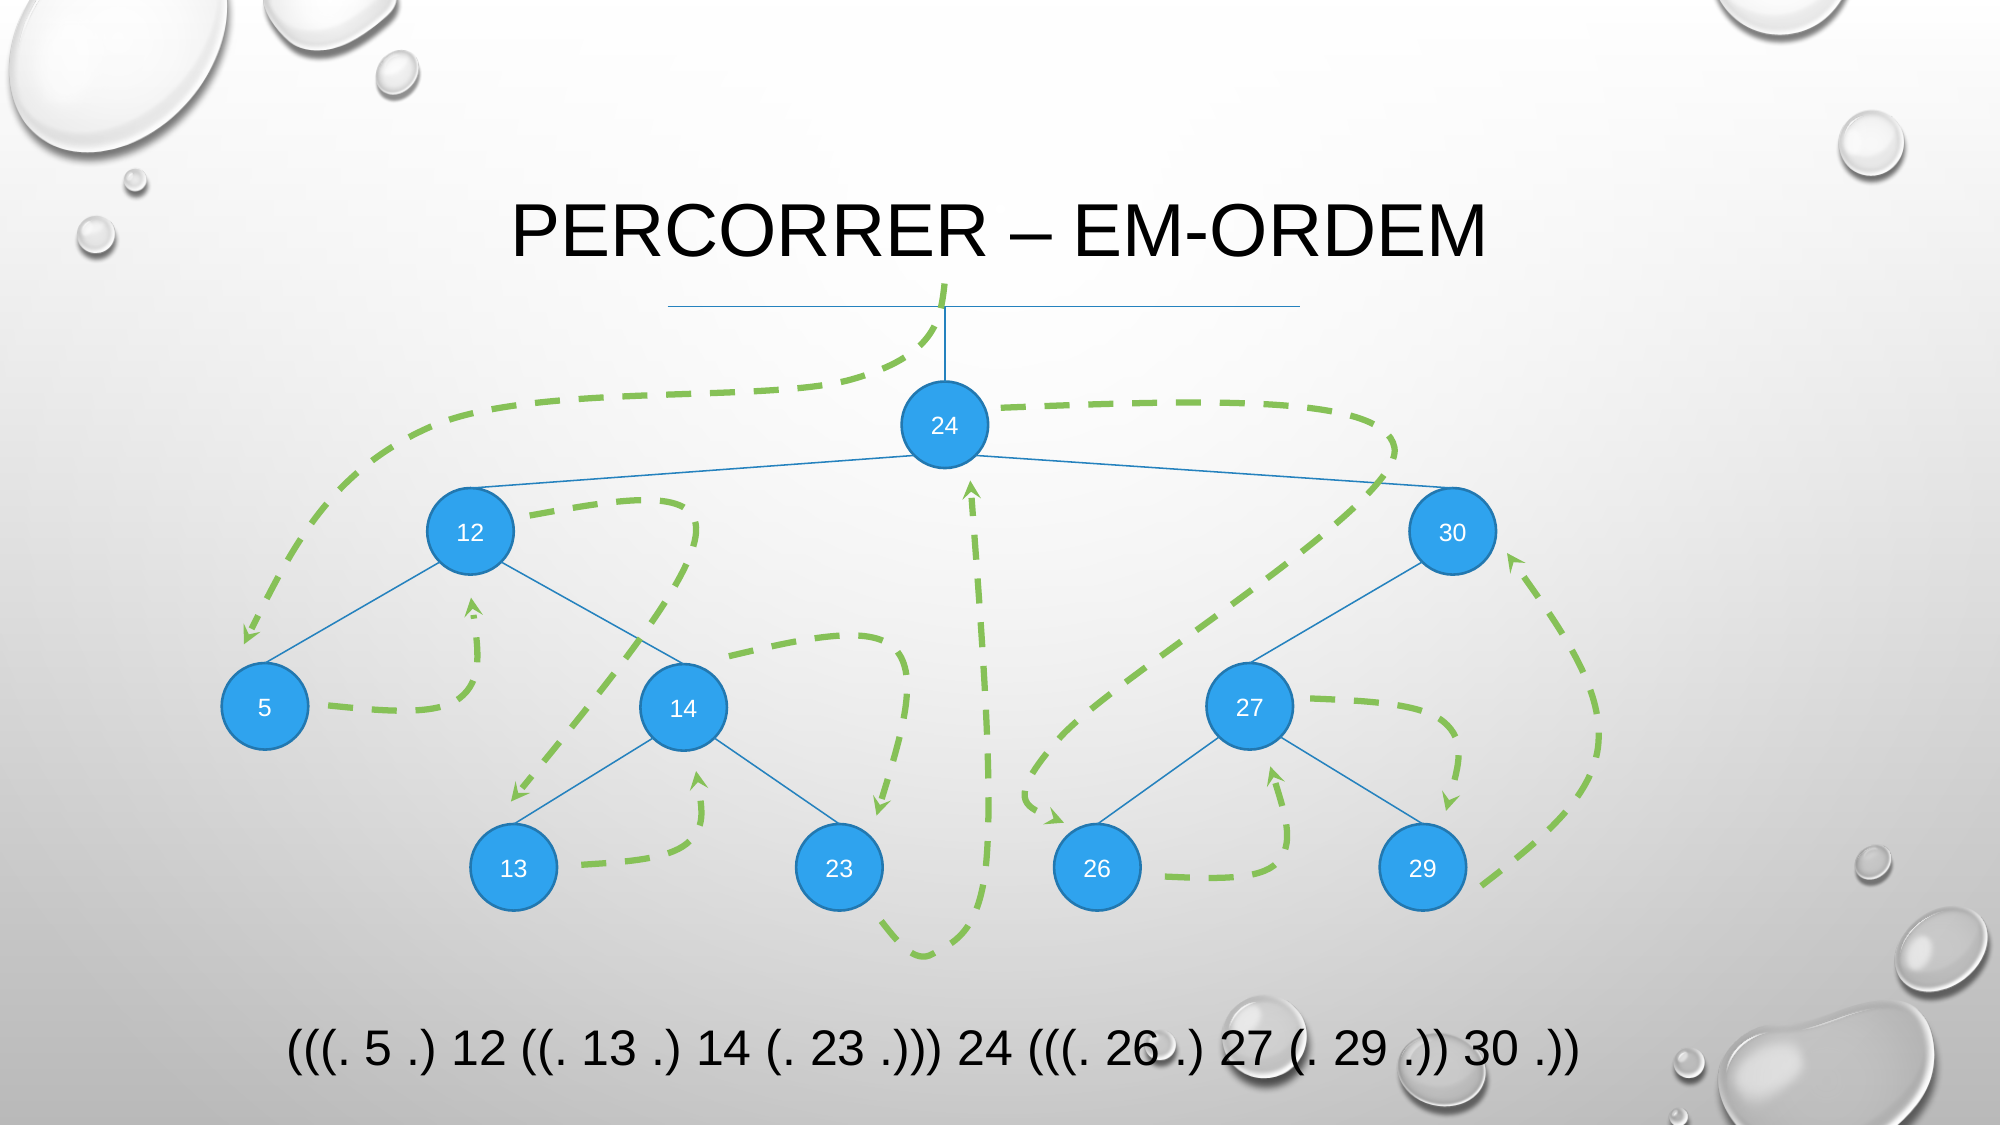

# Percorrer – EM-ordem

24

12
30

5
27
14

26
29
13
23
(((. 5 .) 12 ((. 13 .) 14 (. 23 .))) 24 (((. 26 .) 27 (. 29 .)) 30 .))